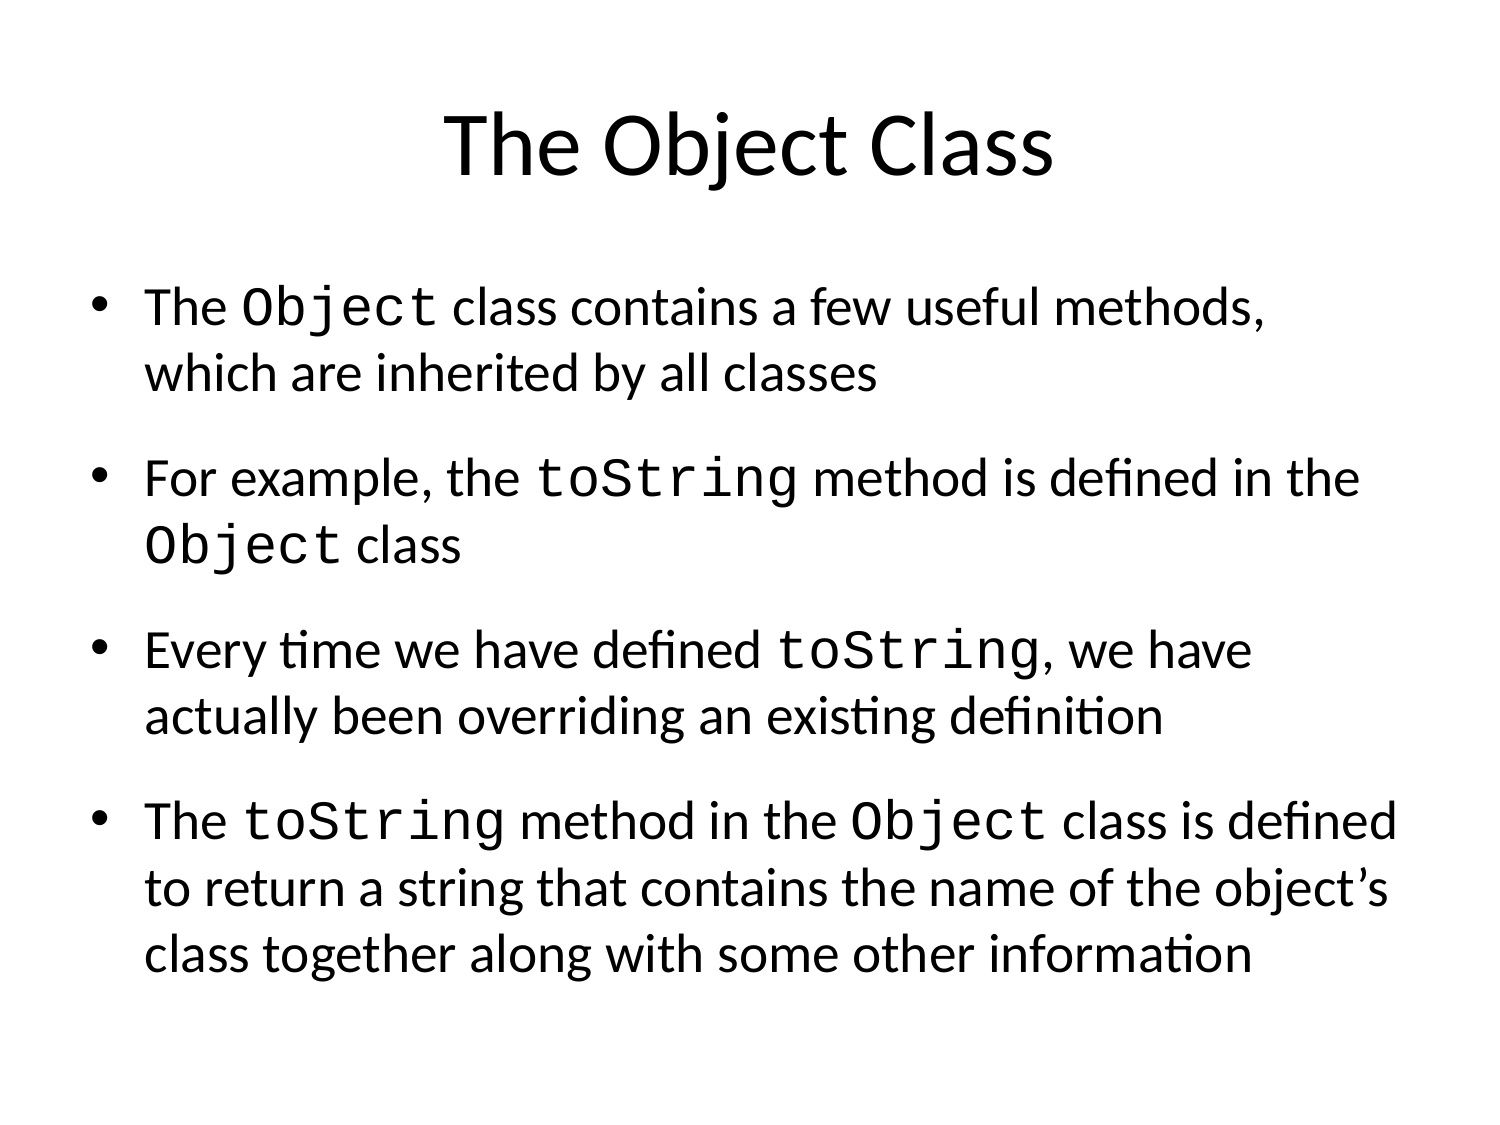

# The Object Class
The Object class contains a few useful methods, which are inherited by all classes
For example, the toString method is defined in the Object class
Every time we have defined toString, we have actually been overriding an existing definition
The toString method in the Object class is defined to return a string that contains the name of the object’s class together along with some other information